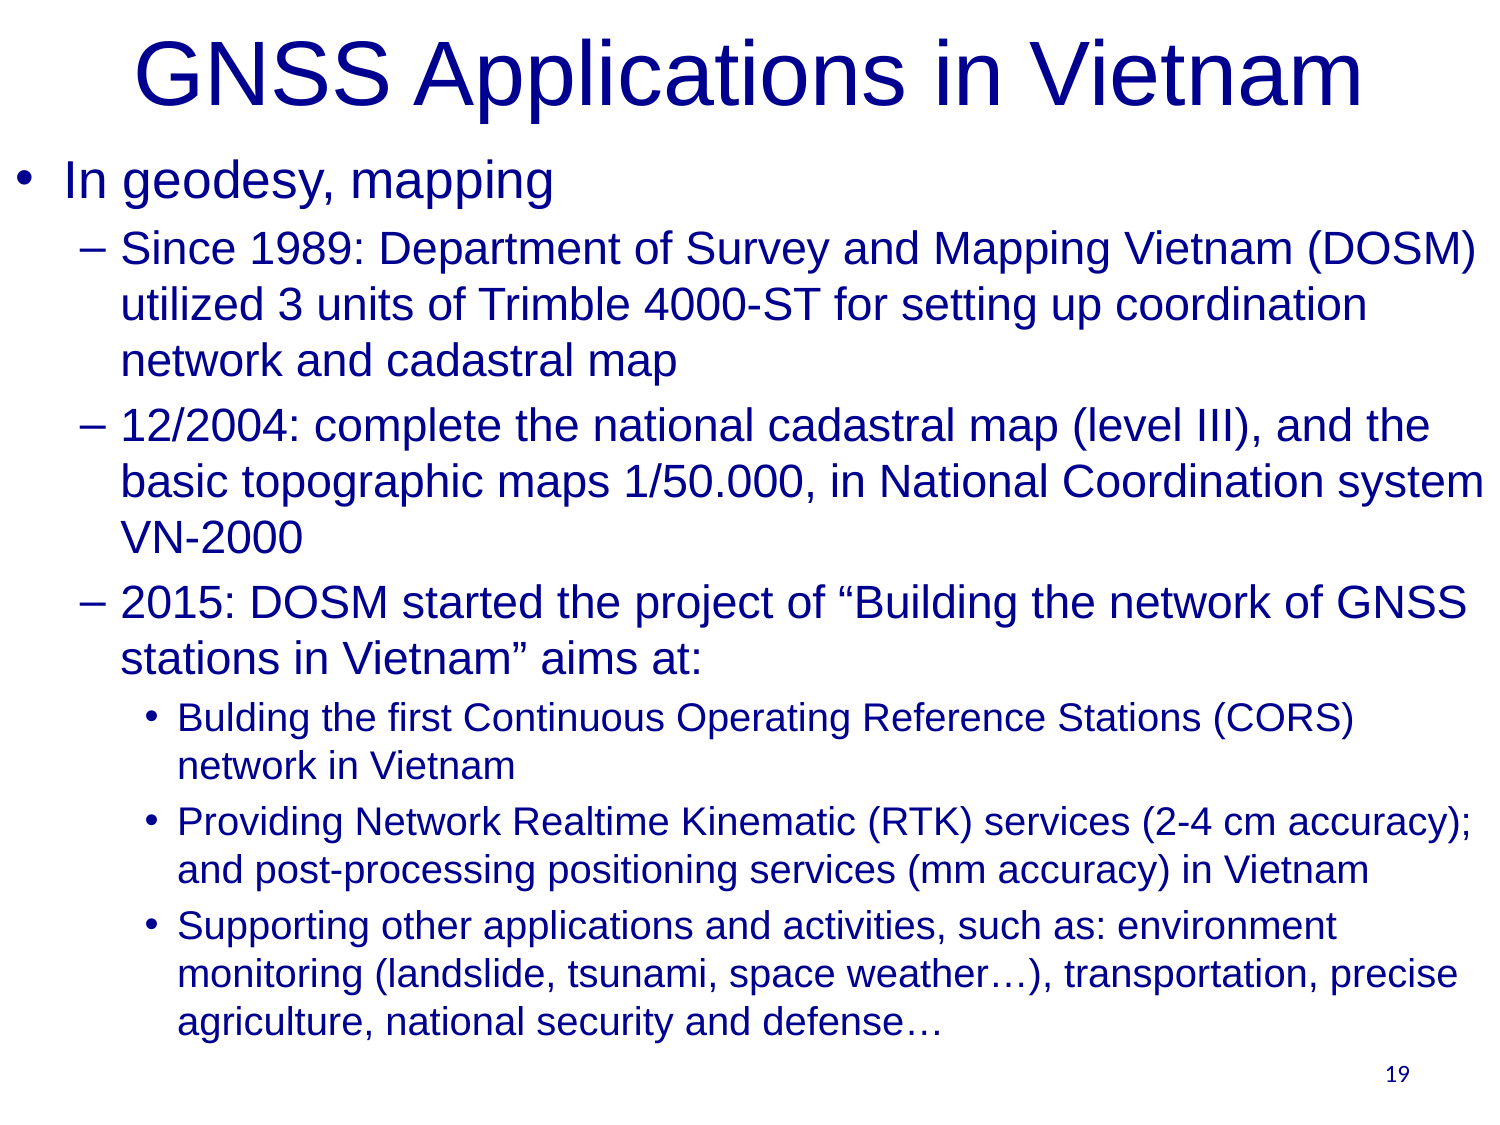

# GNSS Applications in Vietnam
In geodesy, mapping
Since 1989: Department of Survey and Mapping Vietnam (DOSM) utilized 3 units of Trimble 4000-ST for setting up coordination network and cadastral map
12/2004: complete the national cadastral map (level III), and the basic topographic maps 1/50.000, in National Coordination system VN-2000
2015: DOSM started the project of “Building the network of GNSS stations in Vietnam” aims at:
Bulding the first Continuous Operating Reference Stations (CORS) network in Vietnam
Providing Network Realtime Kinematic (RTK) services (2-4 cm accuracy); and post-processing positioning services (mm accuracy) in Vietnam
Supporting other applications and activities, such as: environment monitoring (landslide, tsunami, space weather…), transportation, precise agriculture, national security and defense…
19